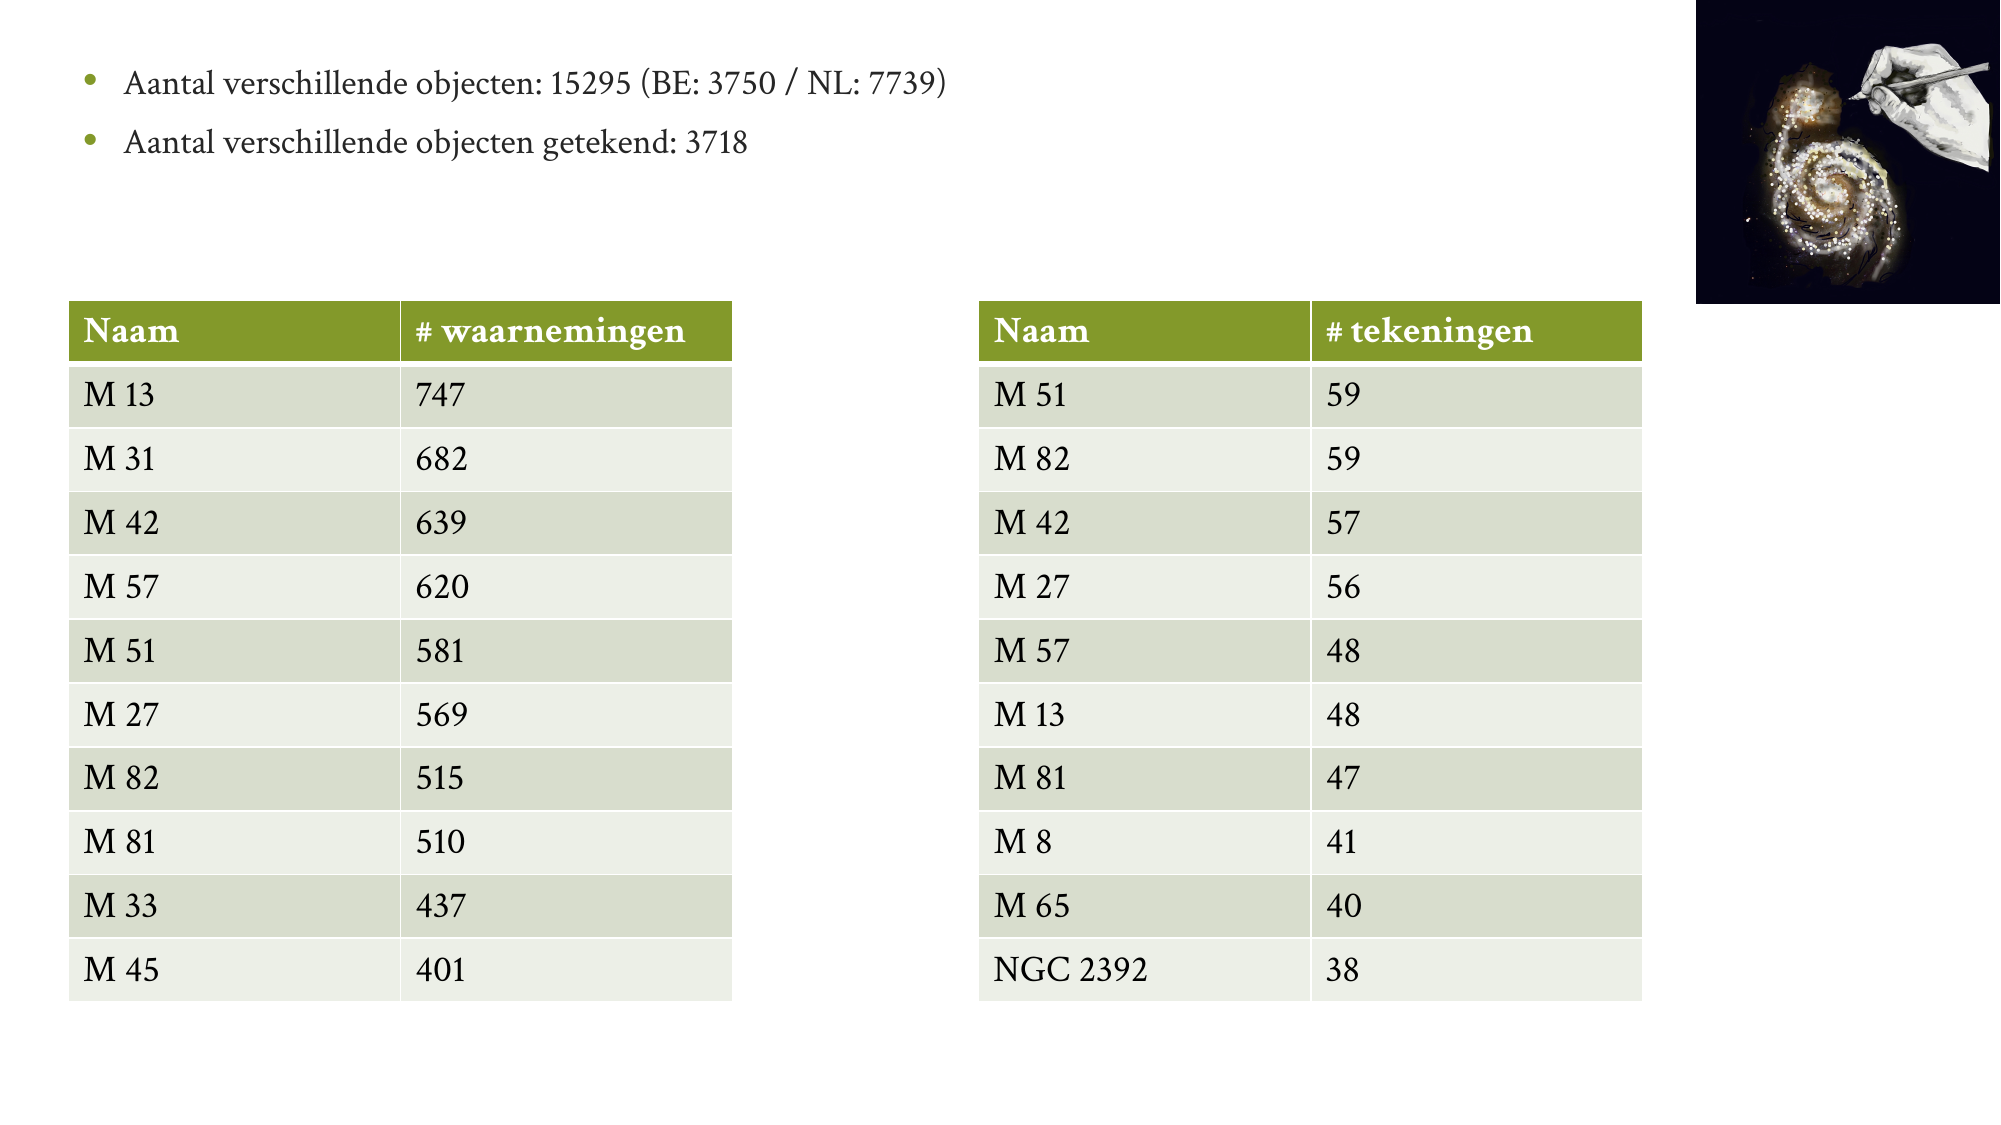

Aantal verschillende objecten: 15295 (BE: 3750 / NL: 7739)
Aantal verschillende objecten getekend: 3718
| Naam | # waarnemingen |
| --- | --- |
| M 13 | 747 |
| M 31 | 682 |
| M 42 | 639 |
| M 57 | 620 |
| M 51 | 581 |
| M 27 | 569 |
| M 82 | 515 |
| M 81 | 510 |
| M 33 | 437 |
| M 45 | 401 |
| Naam | # tekeningen |
| --- | --- |
| M 51 | 59 |
| M 82 | 59 |
| M 42 | 57 |
| M 27 | 56 |
| M 57 | 48 |
| M 13 | 48 |
| M 81 | 47 |
| M 8 | 41 |
| M 65 | 40 |
| NGC 2392 | 38 |